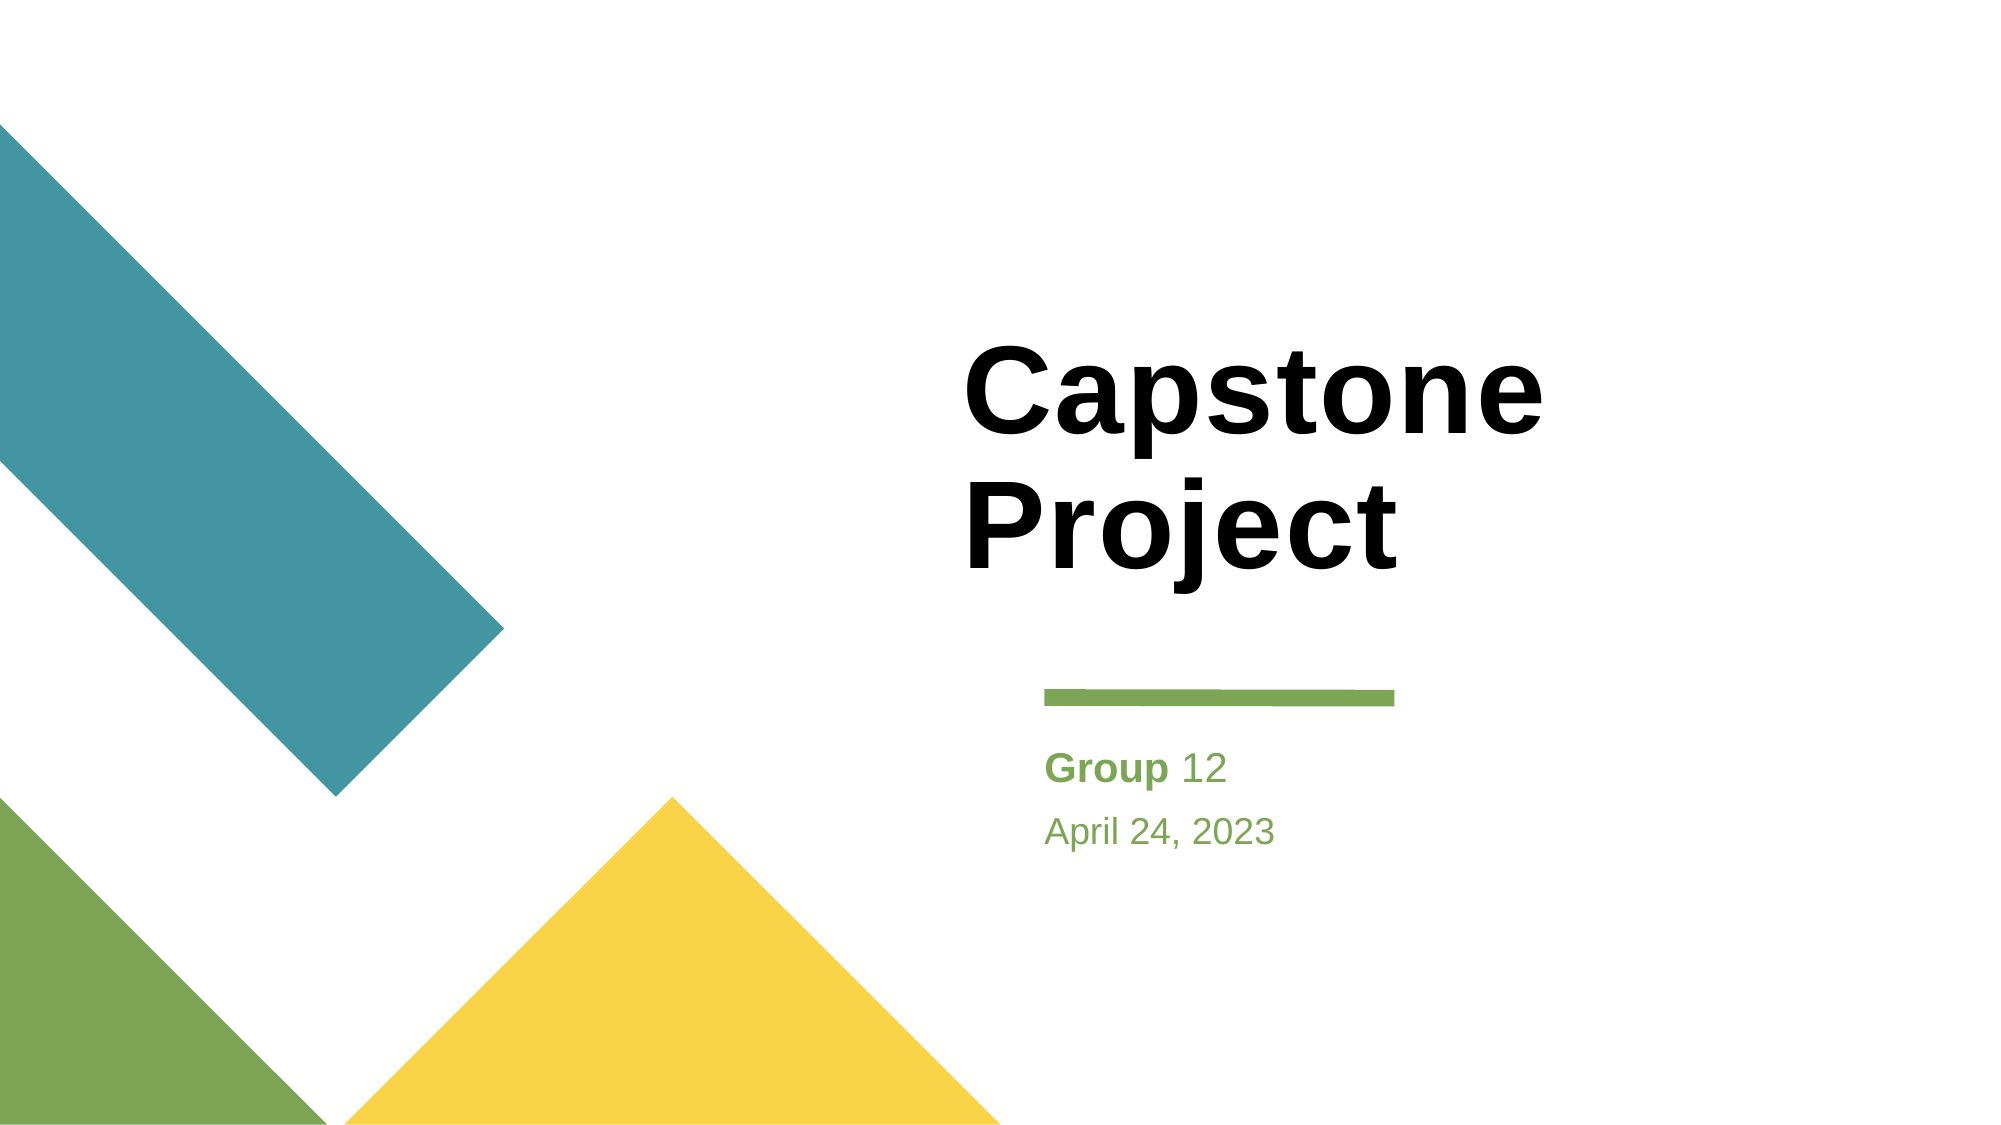

# Capstone Project
Group 12
April 24, 2023